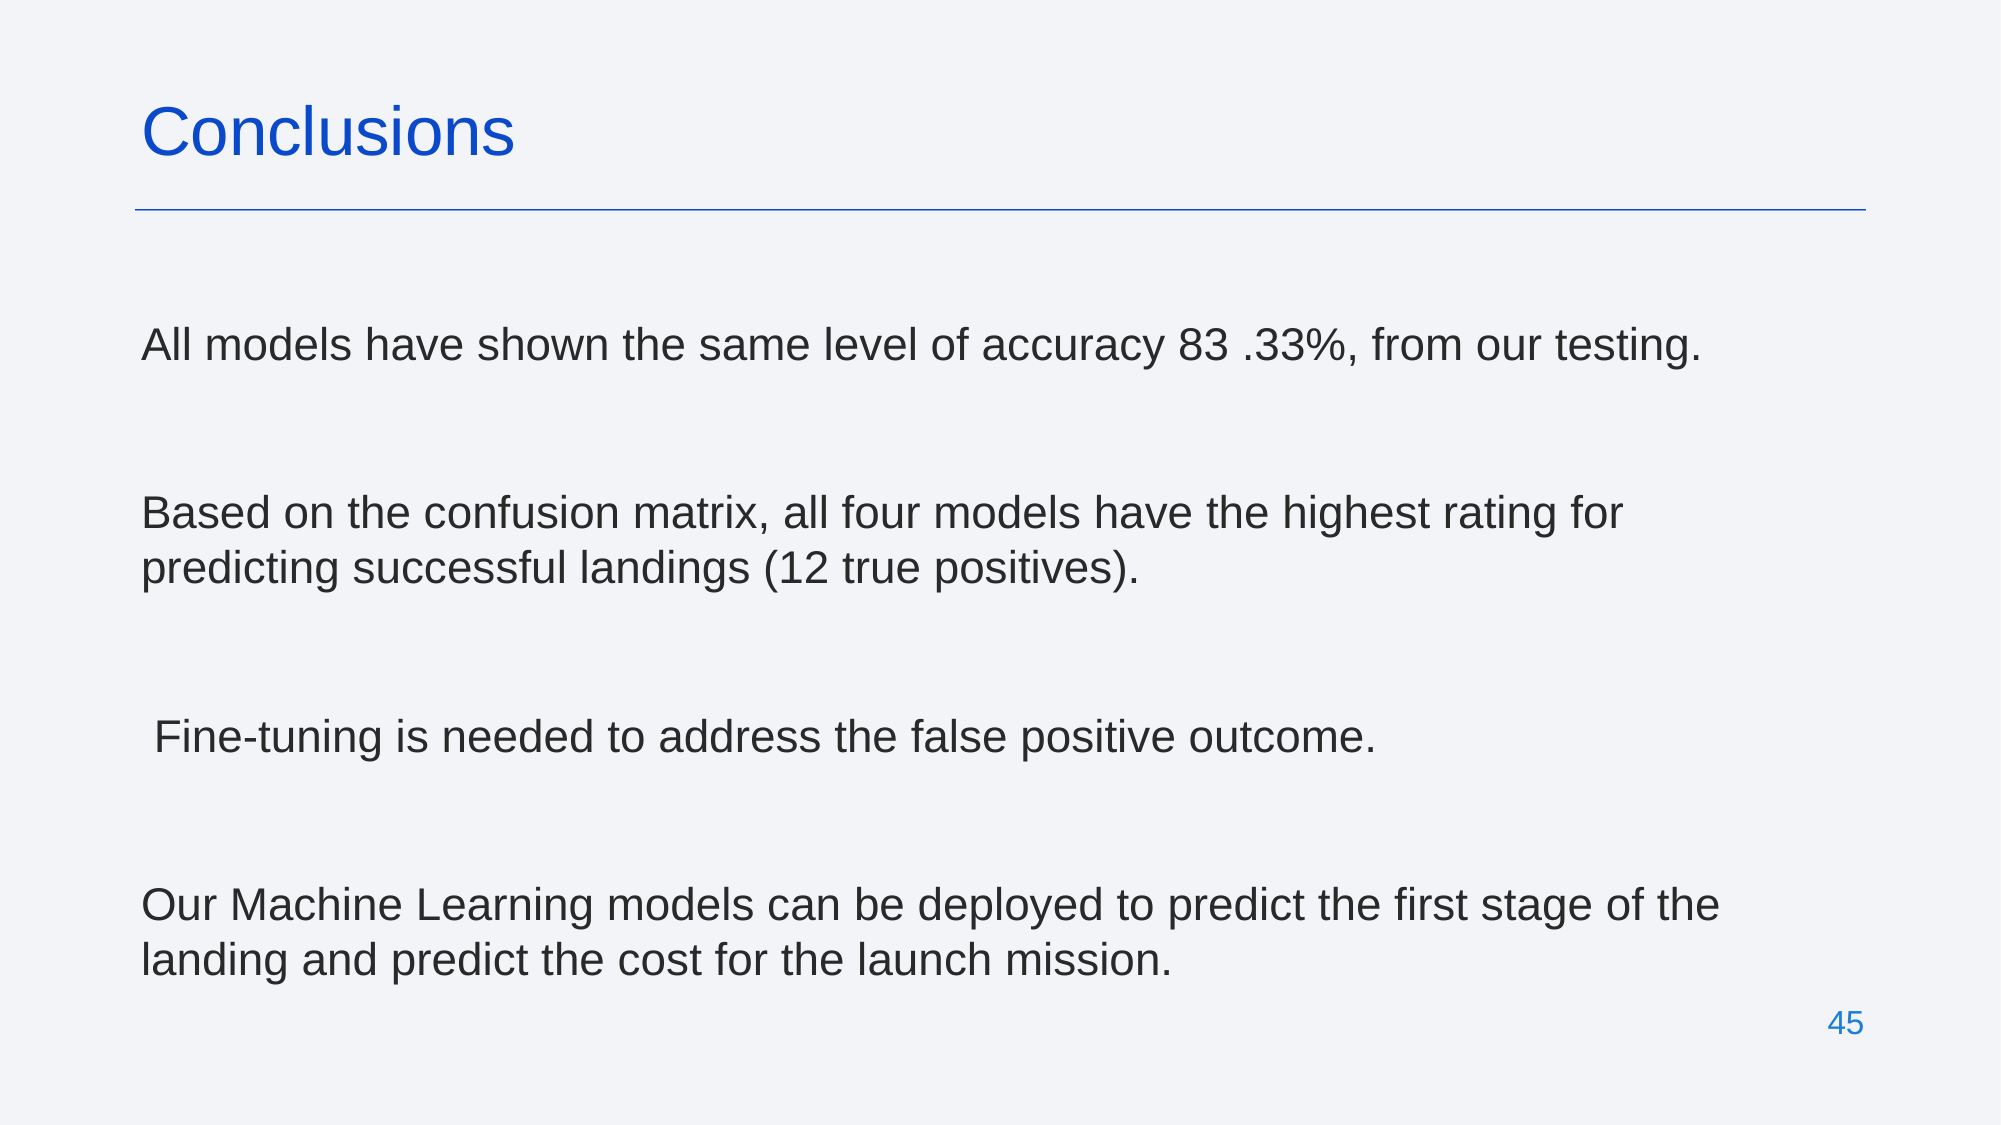

Conclusions
All models have shown the same level of accuracy 83 .33%, from our testing.

Based on the confusion matrix, all four models have the highest rating for predicting successful landings (12 true positives).

 Fine-tuning is needed to address the false positive outcome.

Our Machine Learning models can be deployed to predict the first stage of the landing and predict the cost for the launch mission.
45